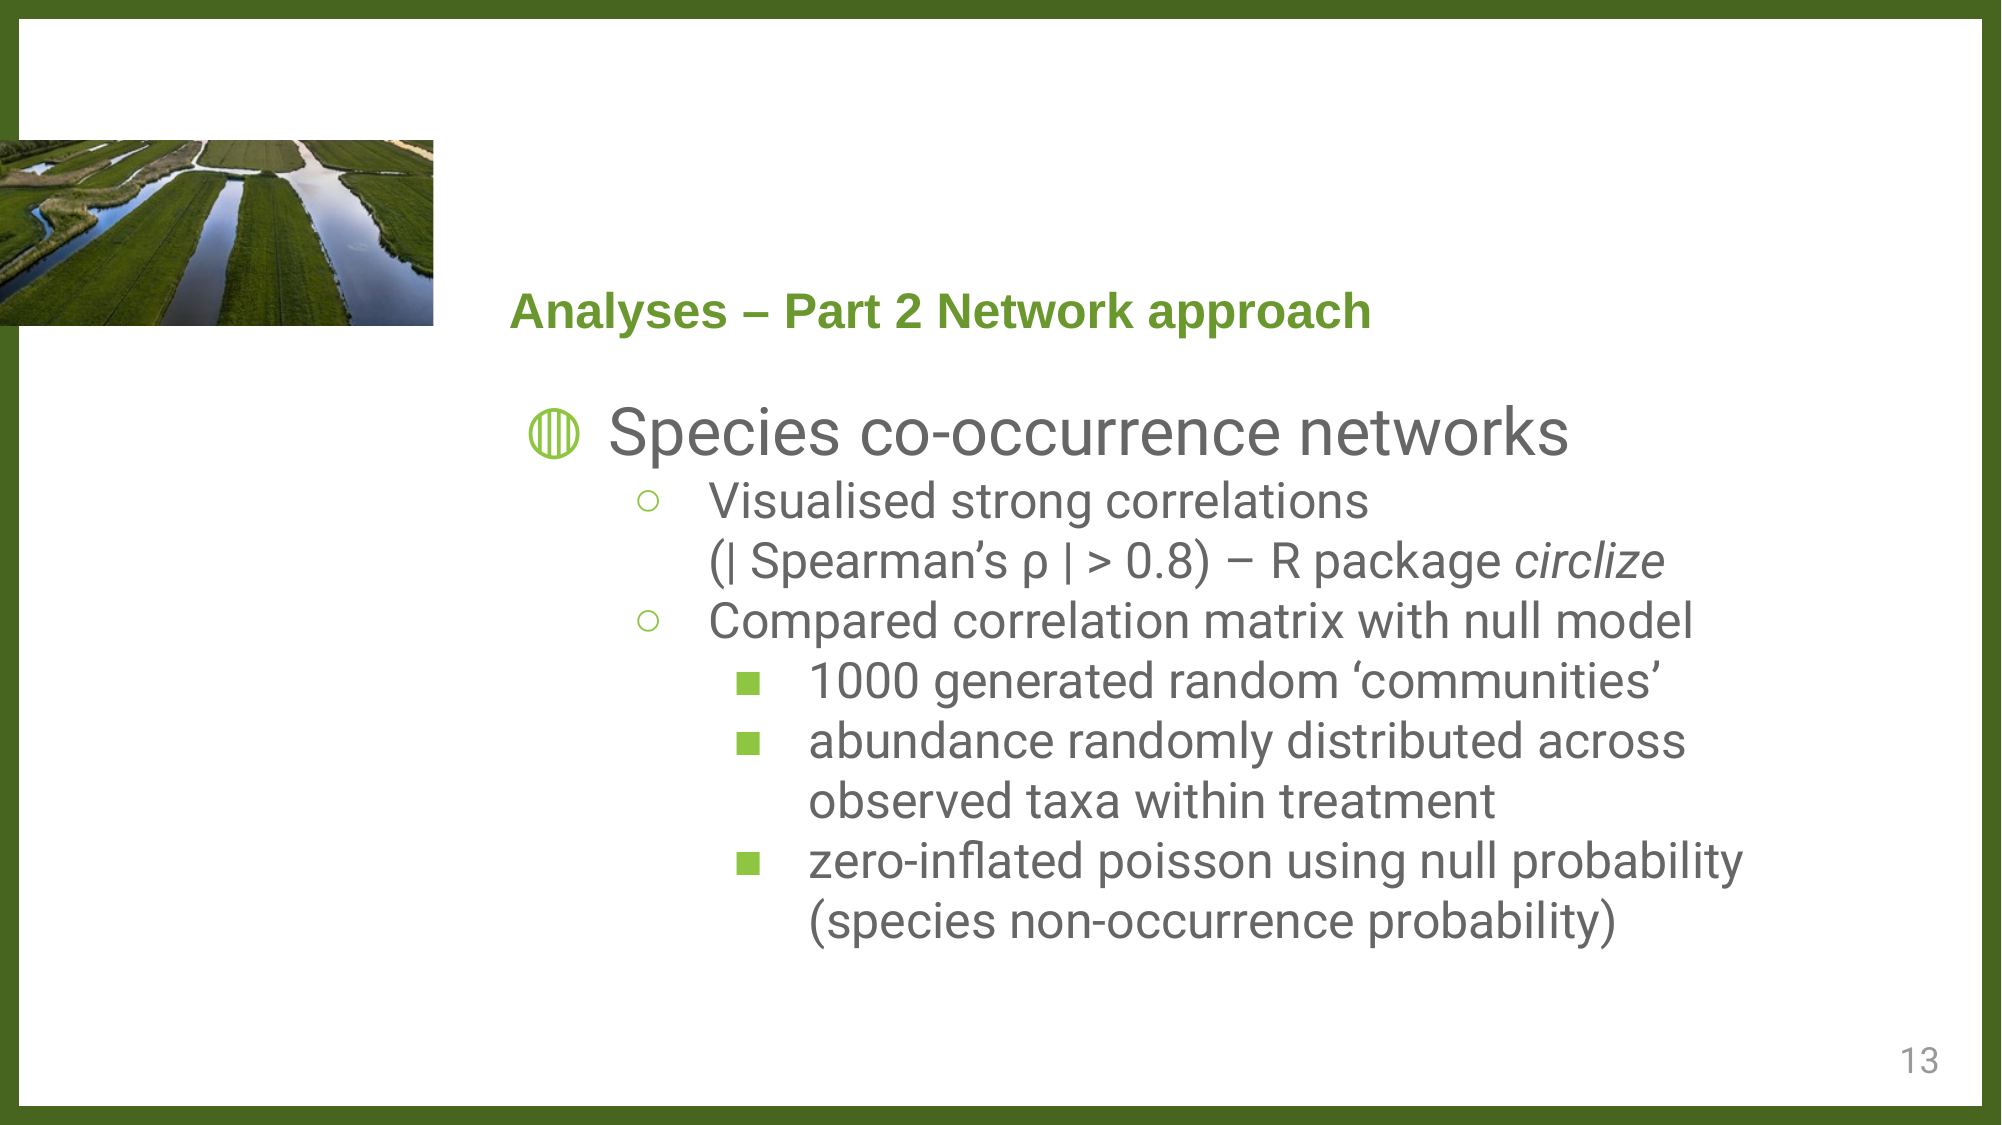

# Analyses – Part 2 Network approach
Species co-occurrence networks
Visualised strong correlations
(| Spearman’s ρ | > 0.8) – R package circlize
Compared correlation matrix with null model
1000 generated random ‘communities’
abundance randomly distributed across observed taxa within treatment
zero-inflated poisson using null probability (species non-occurrence probability)
13